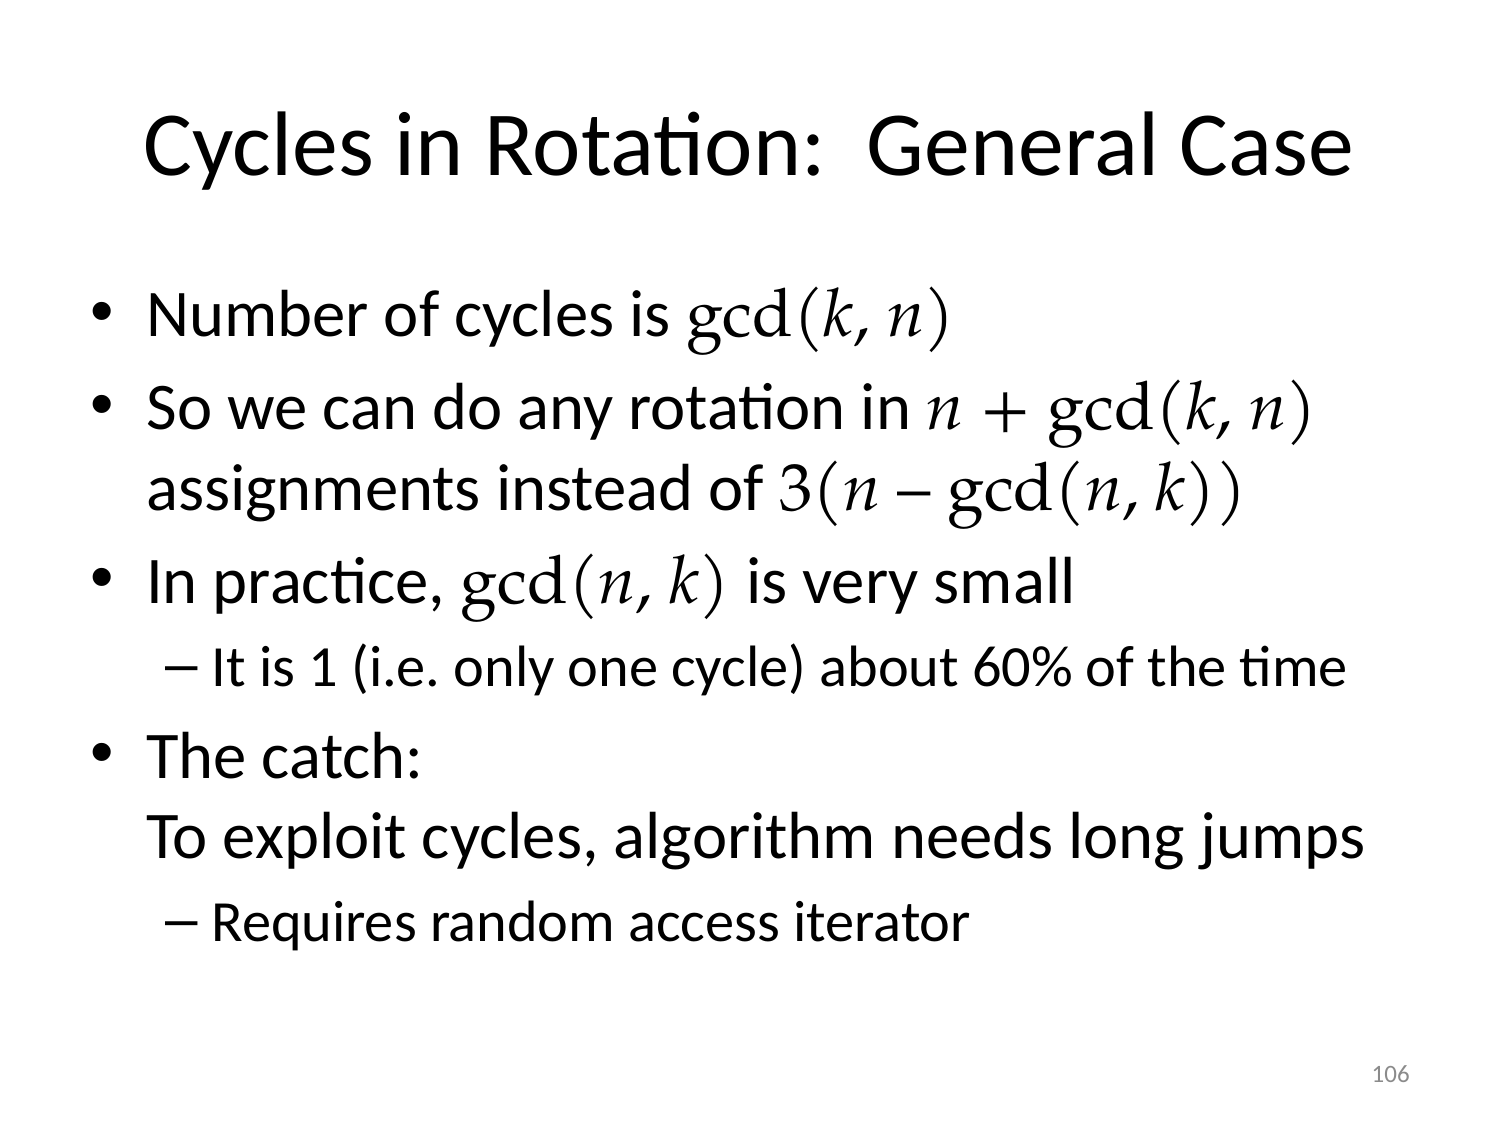

# Cycles in Rotation:  General Case
Number of cycles is gcd(k, n)
So we can do any rotation in n + gcd(k, n) assignments instead of 3(n – gcd(n, k))
In practice, gcd(n, k) is very small
It is 1 (i.e. only one cycle) about 60% of the time
The catch:
To exploit cycles, algorithm needs long jumps
Requires random access iterator
106